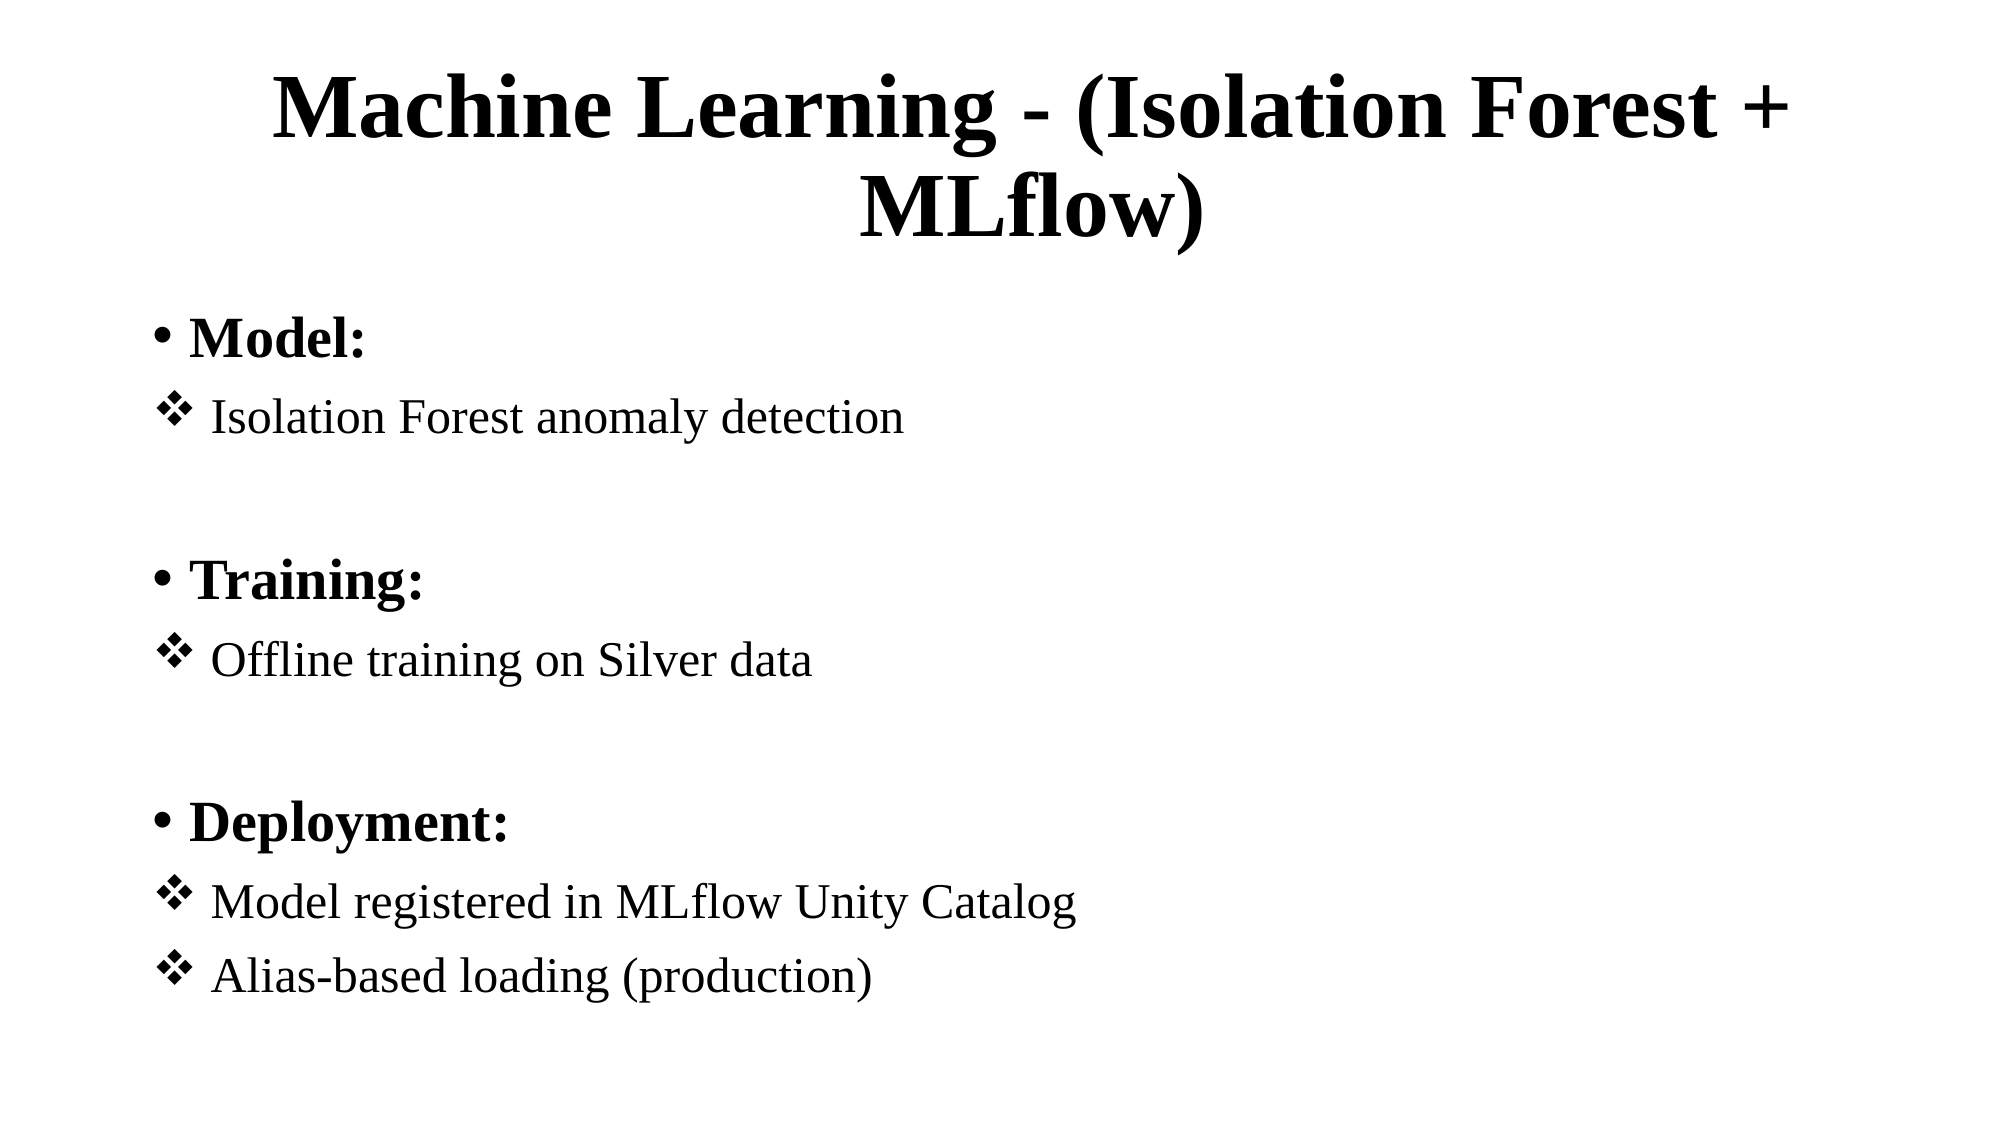

# Machine Learning - (Isolation Forest + MLflow)
Model:
 Isolation Forest anomaly detection

Training:
 Offline training on Silver data

Deployment:
 Model registered in MLflow Unity Catalog
 Alias-based loading (production)